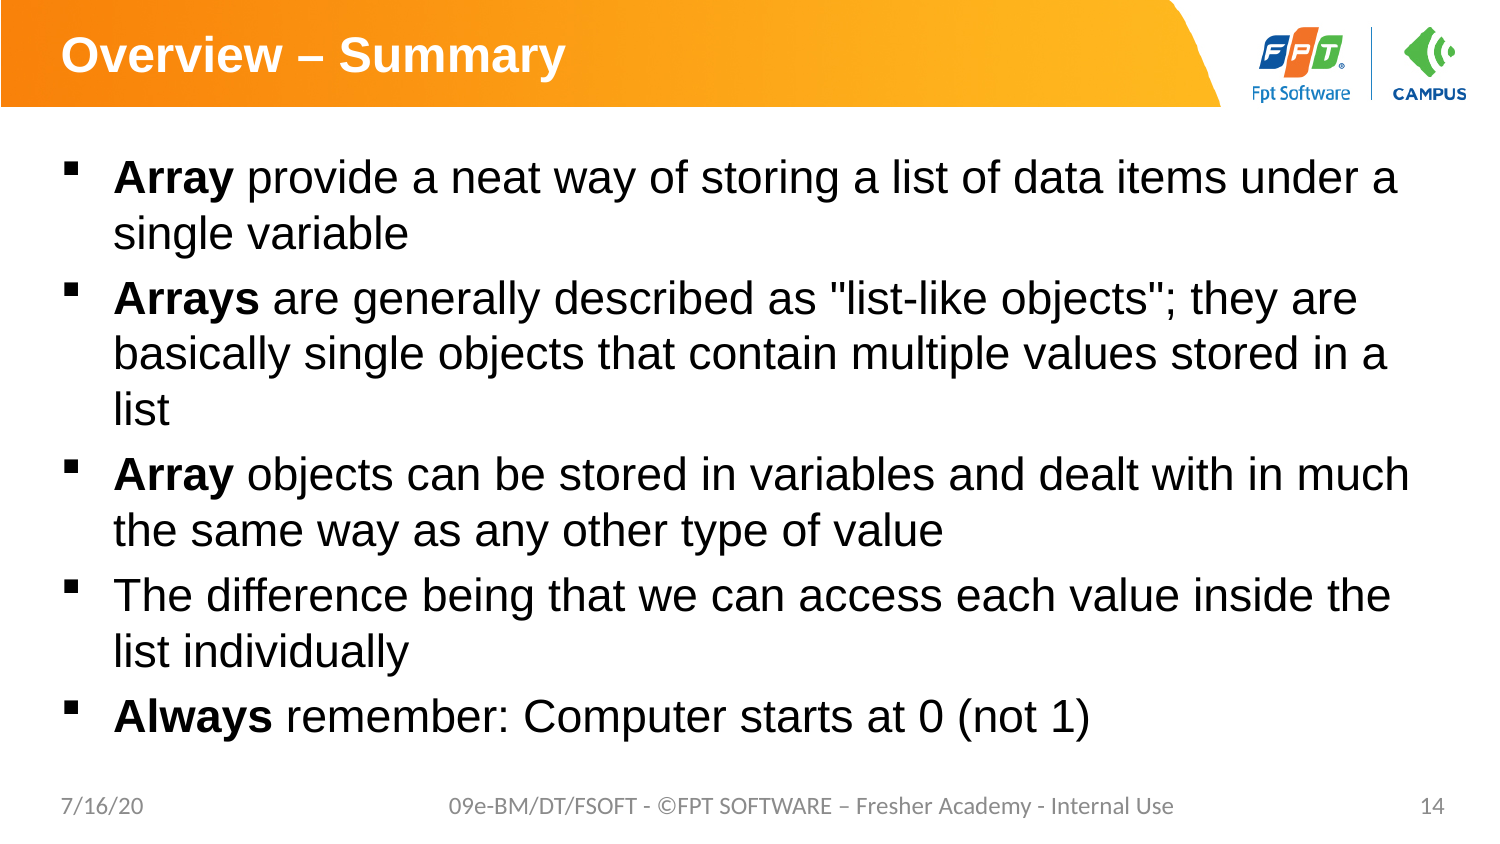

# Overview – Summary
Array provide a neat way of storing a list of data items under a single variable
Arrays are generally described as "list-like objects"; they are basically single objects that contain multiple values stored in a list
Array objects can be stored in variables and dealt with in much the same way as any other type of value
The difference being that we can access each value inside the list individually
Always remember: Computer starts at 0 (not 1)

7/16/20
09e-BM/DT/FSOFT - ©FPT SOFTWARE – Fresher Academy - Internal Use
14